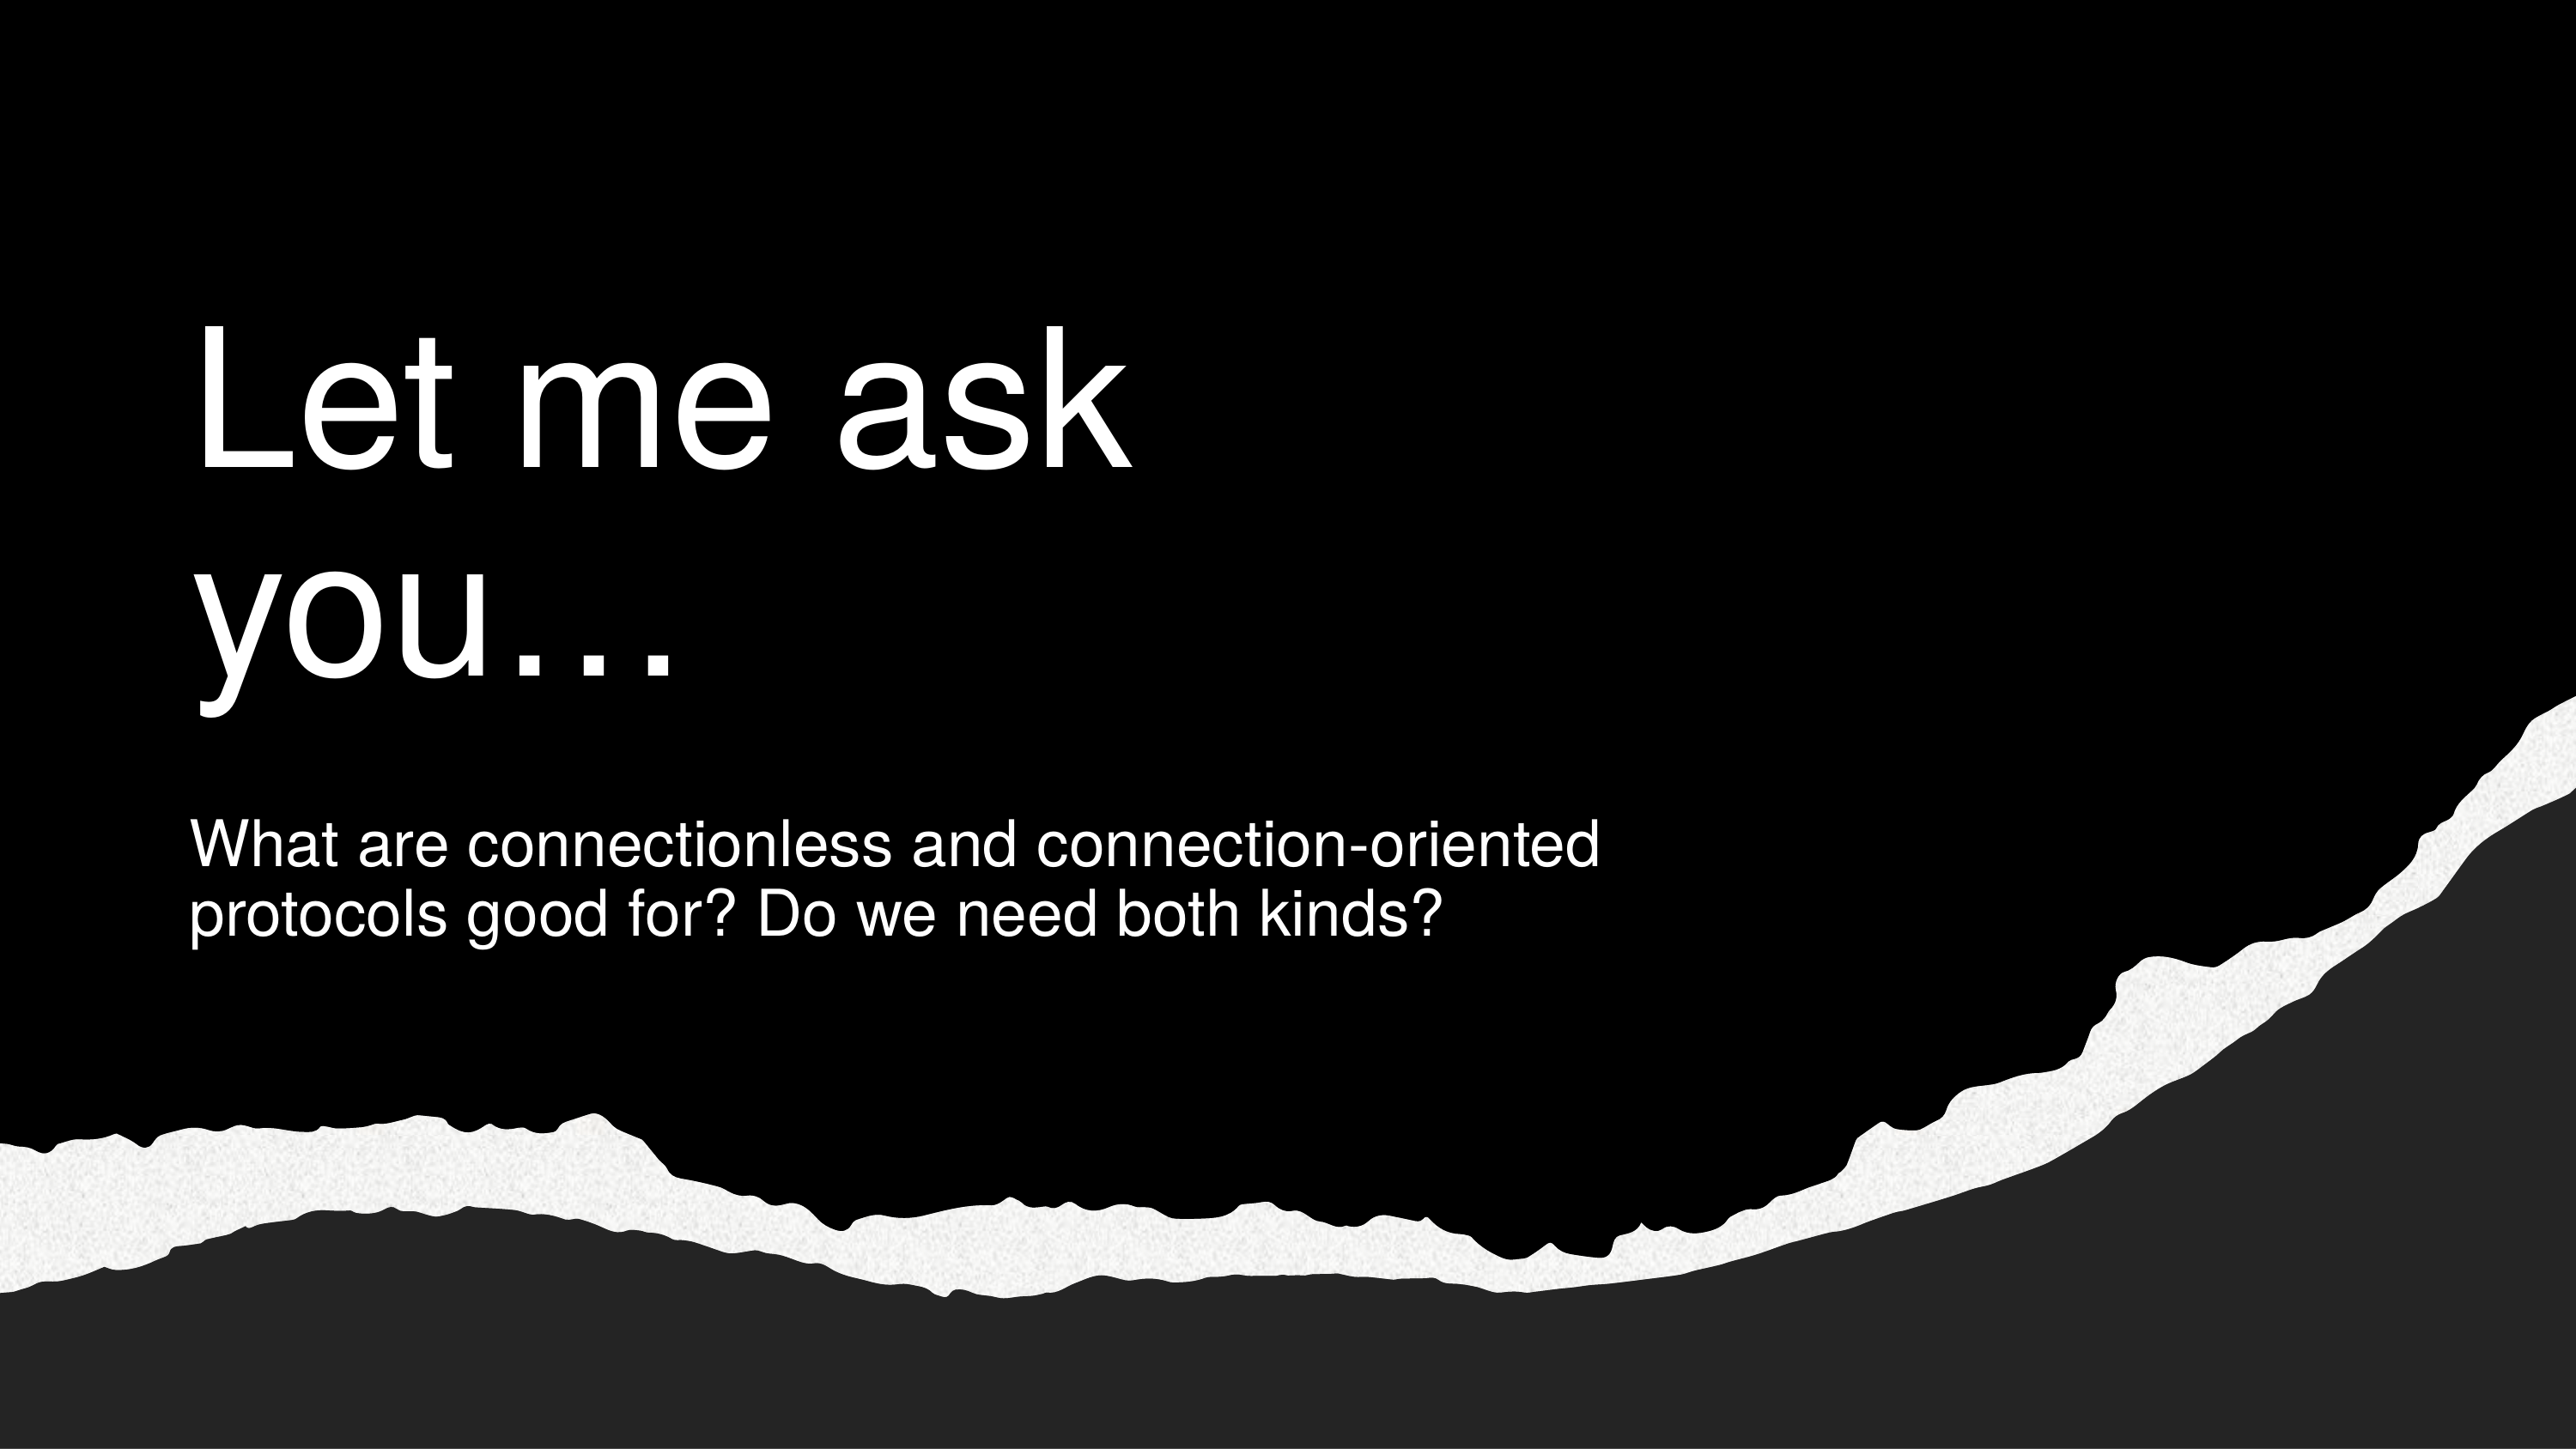

# Let me ask you…

What are connectionless and connection-oriented
protocols good for? Do we need both kinds?